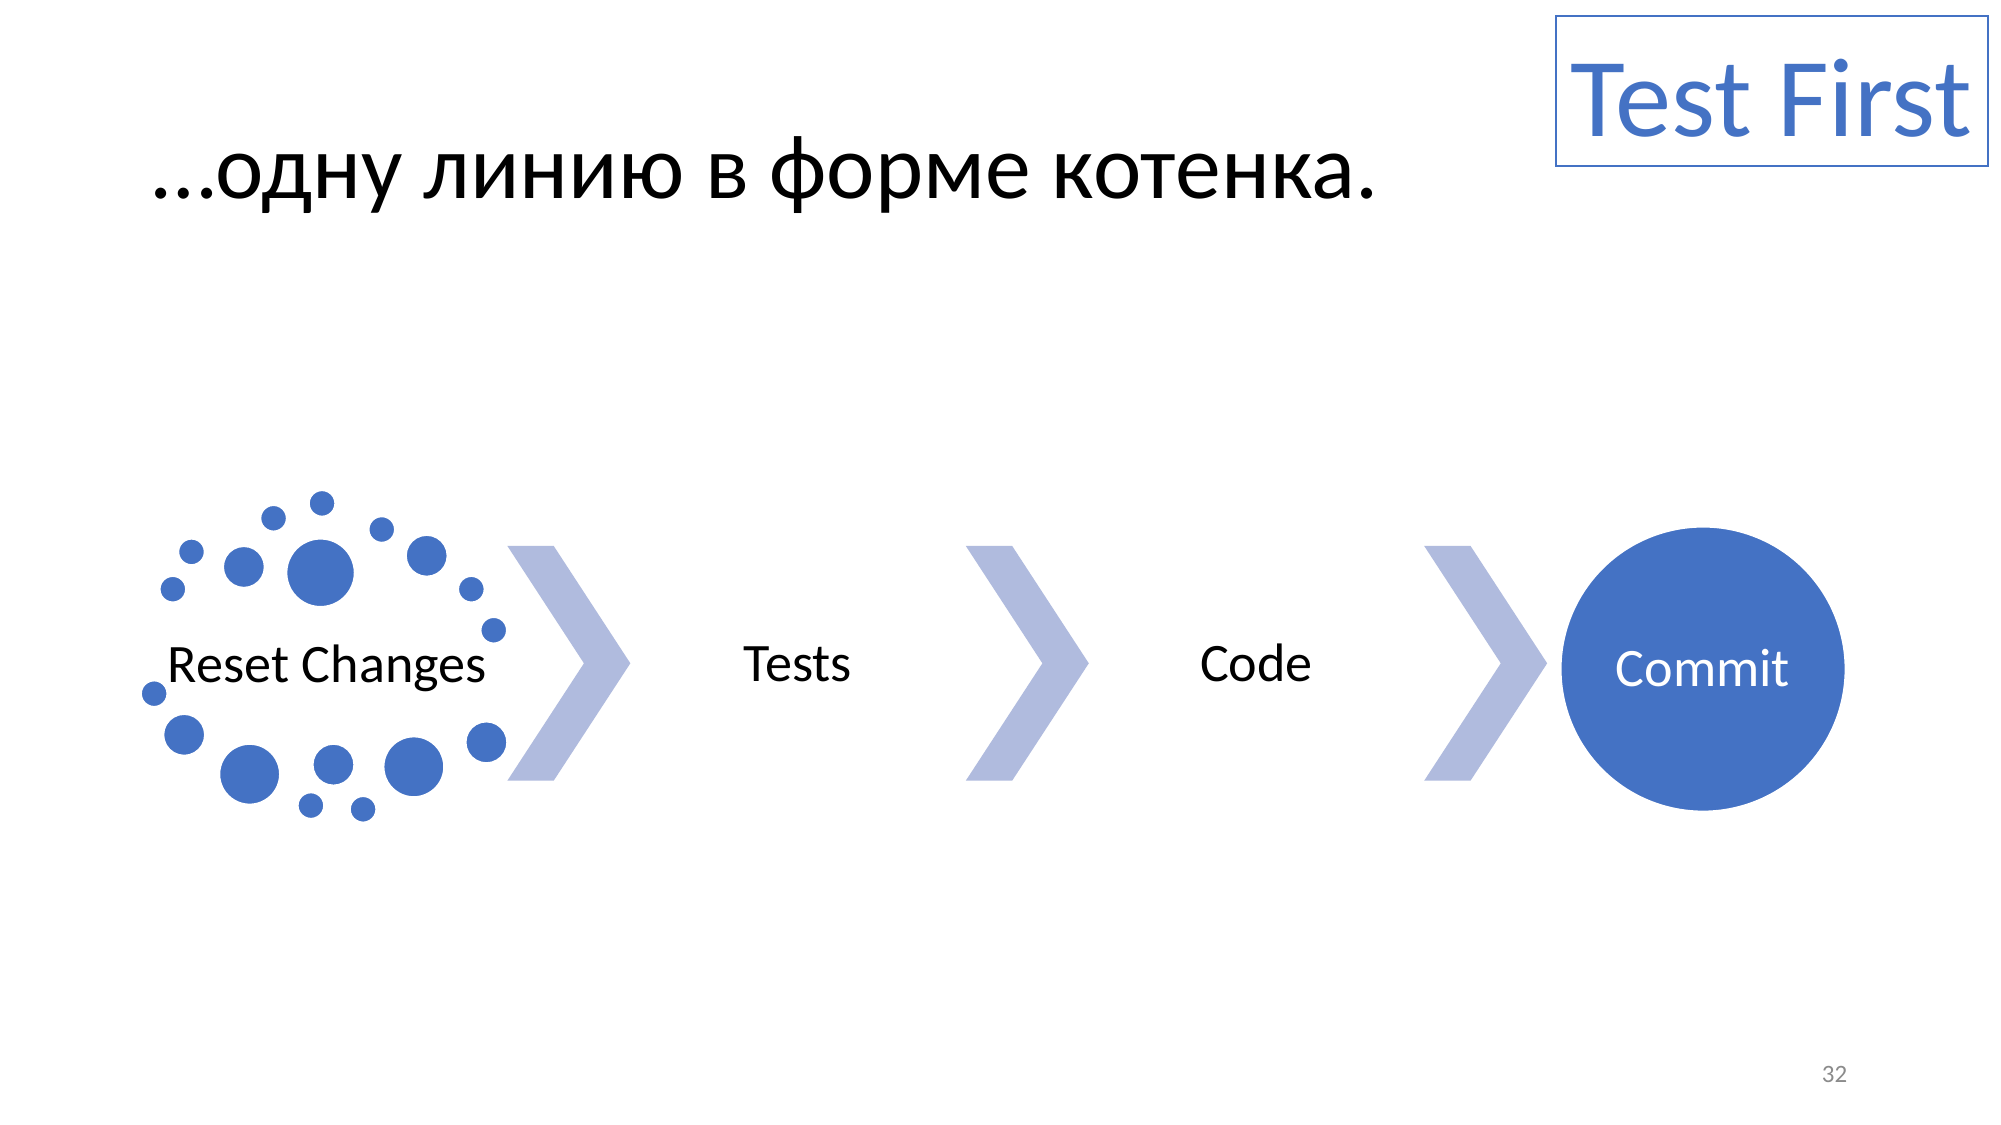

Test First
# …одну линию в форме котенка.
Reset Changes
Tests
Code
Commit
32